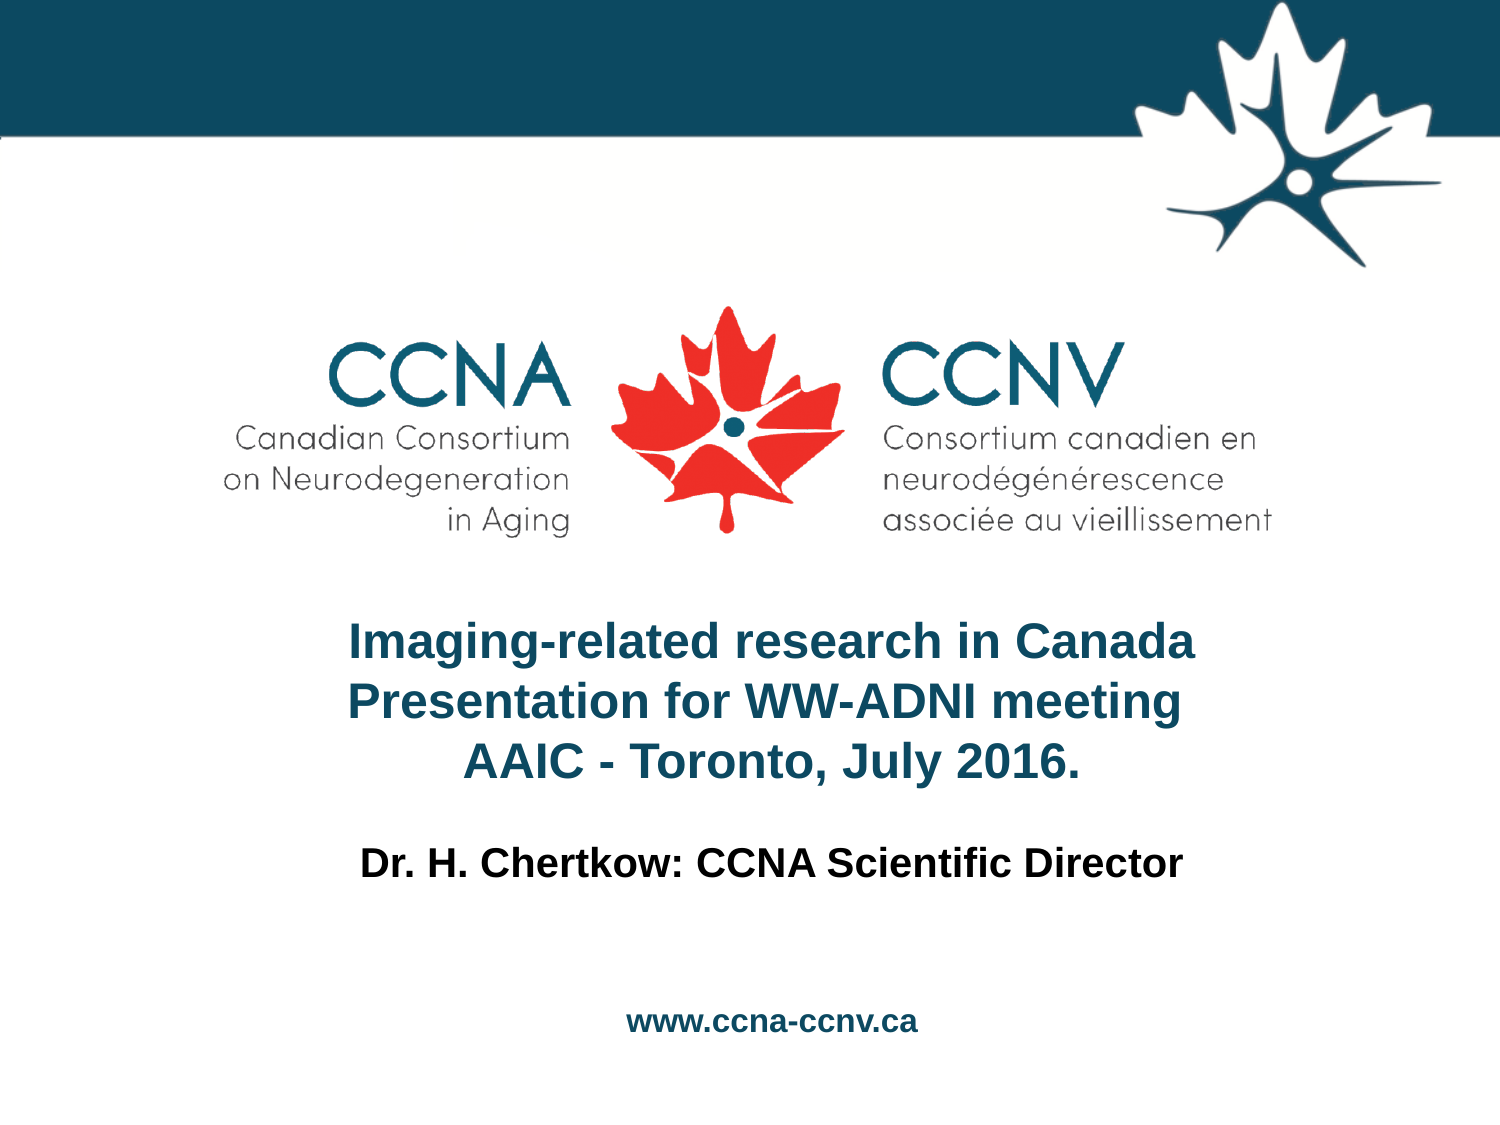

Imaging-related research in Canada
Presentation for WW-ADNI meeting
AAIC - Toronto, July 2016.

Dr. H. Chertkow: CCNA Scientific Director
www.ccna-ccnv.ca